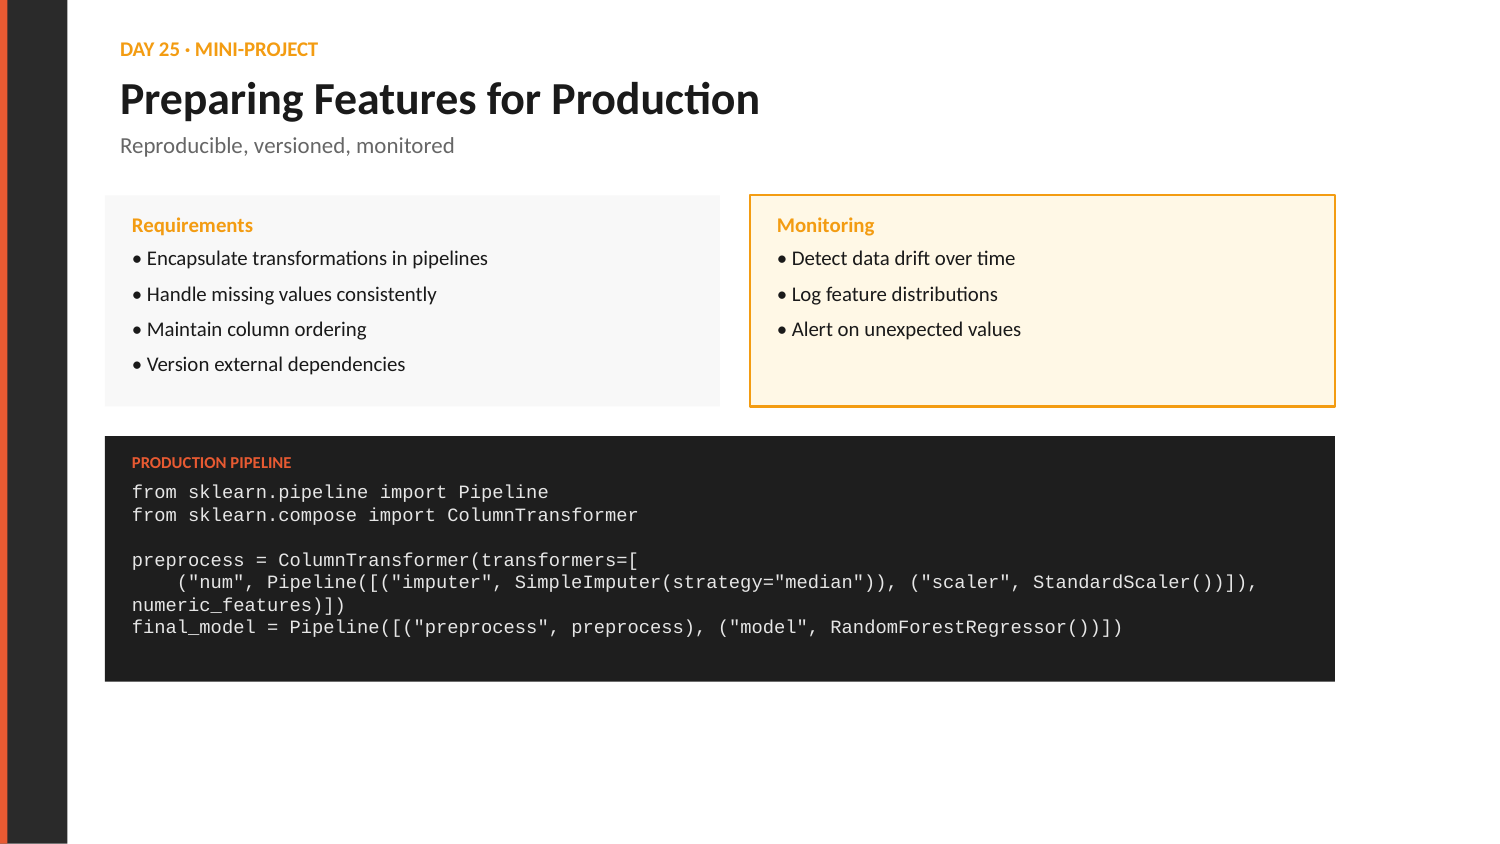

DAY 25 · MINI-PROJECT
Preparing Features for Production
Reproducible, versioned, monitored

Requirements
Monitoring
• Encapsulate transformations in pipelines
• Handle missing values consistently
• Maintain column ordering
• Version external dependencies
• Detect data drift over time
• Log feature distributions
• Alert on unexpected values

PRODUCTION PIPELINE
from sklearn.pipeline import Pipeline
from sklearn.compose import ColumnTransformer

preprocess = ColumnTransformer(transformers=[
    ("num", Pipeline([("imputer", SimpleImputer(strategy="median")), ("scaler", StandardScaler())]), numeric_features)])
final_model = Pipeline([("preprocess", preprocess), ("model", RandomForestRegressor())])